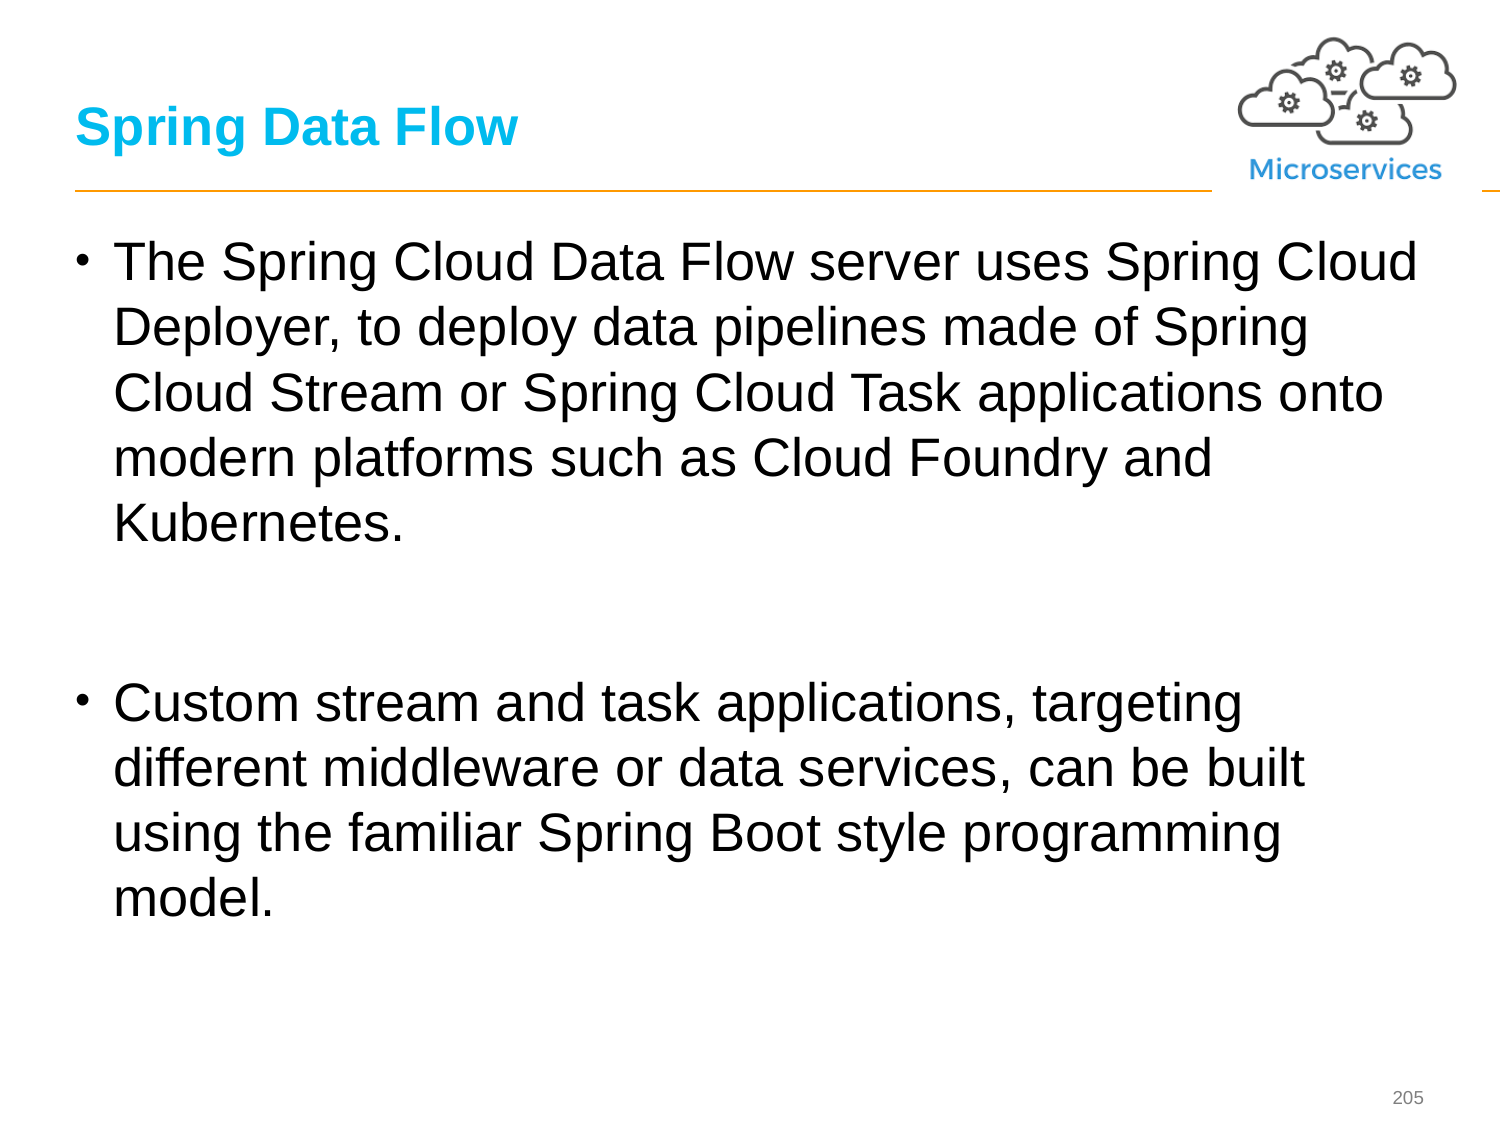

# Spring Data Flow
The Spring Cloud Data Flow server uses Spring Cloud Deployer, to deploy data pipelines made of Spring Cloud Stream or Spring Cloud Task applications onto modern platforms such as Cloud Foundry and Kubernetes.

Custom stream and task applications, targeting different middleware or data services, can be built using the familiar Spring Boot style programming model.